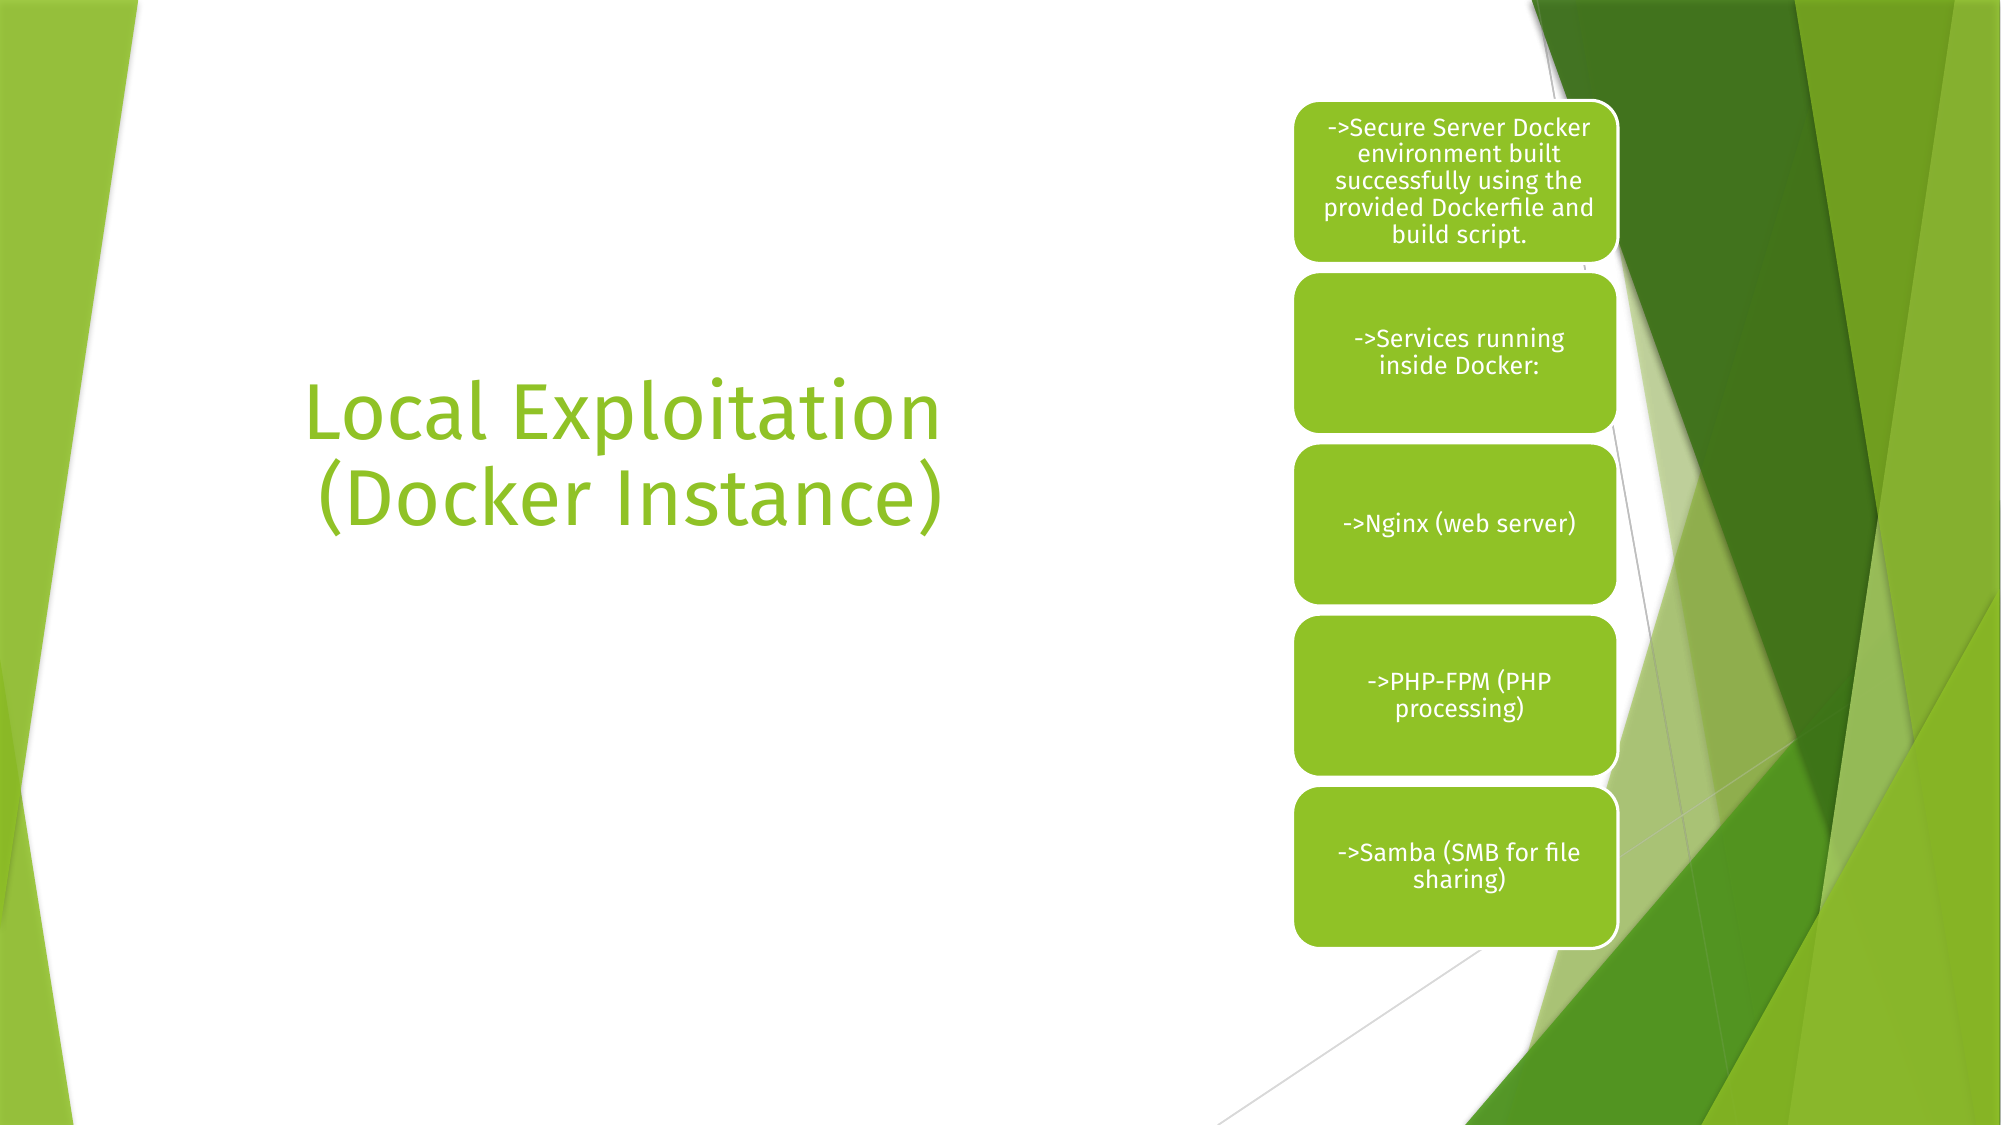

->Secure Server Docker environment built successfully using the provided Dockerfile and build script.
->Services running inside Docker:
->Nginx (web server)
->PHP-FPM (PHP processing)
->Samba (SMB for file sharing)
# Local Exploitation (Docker Instance)